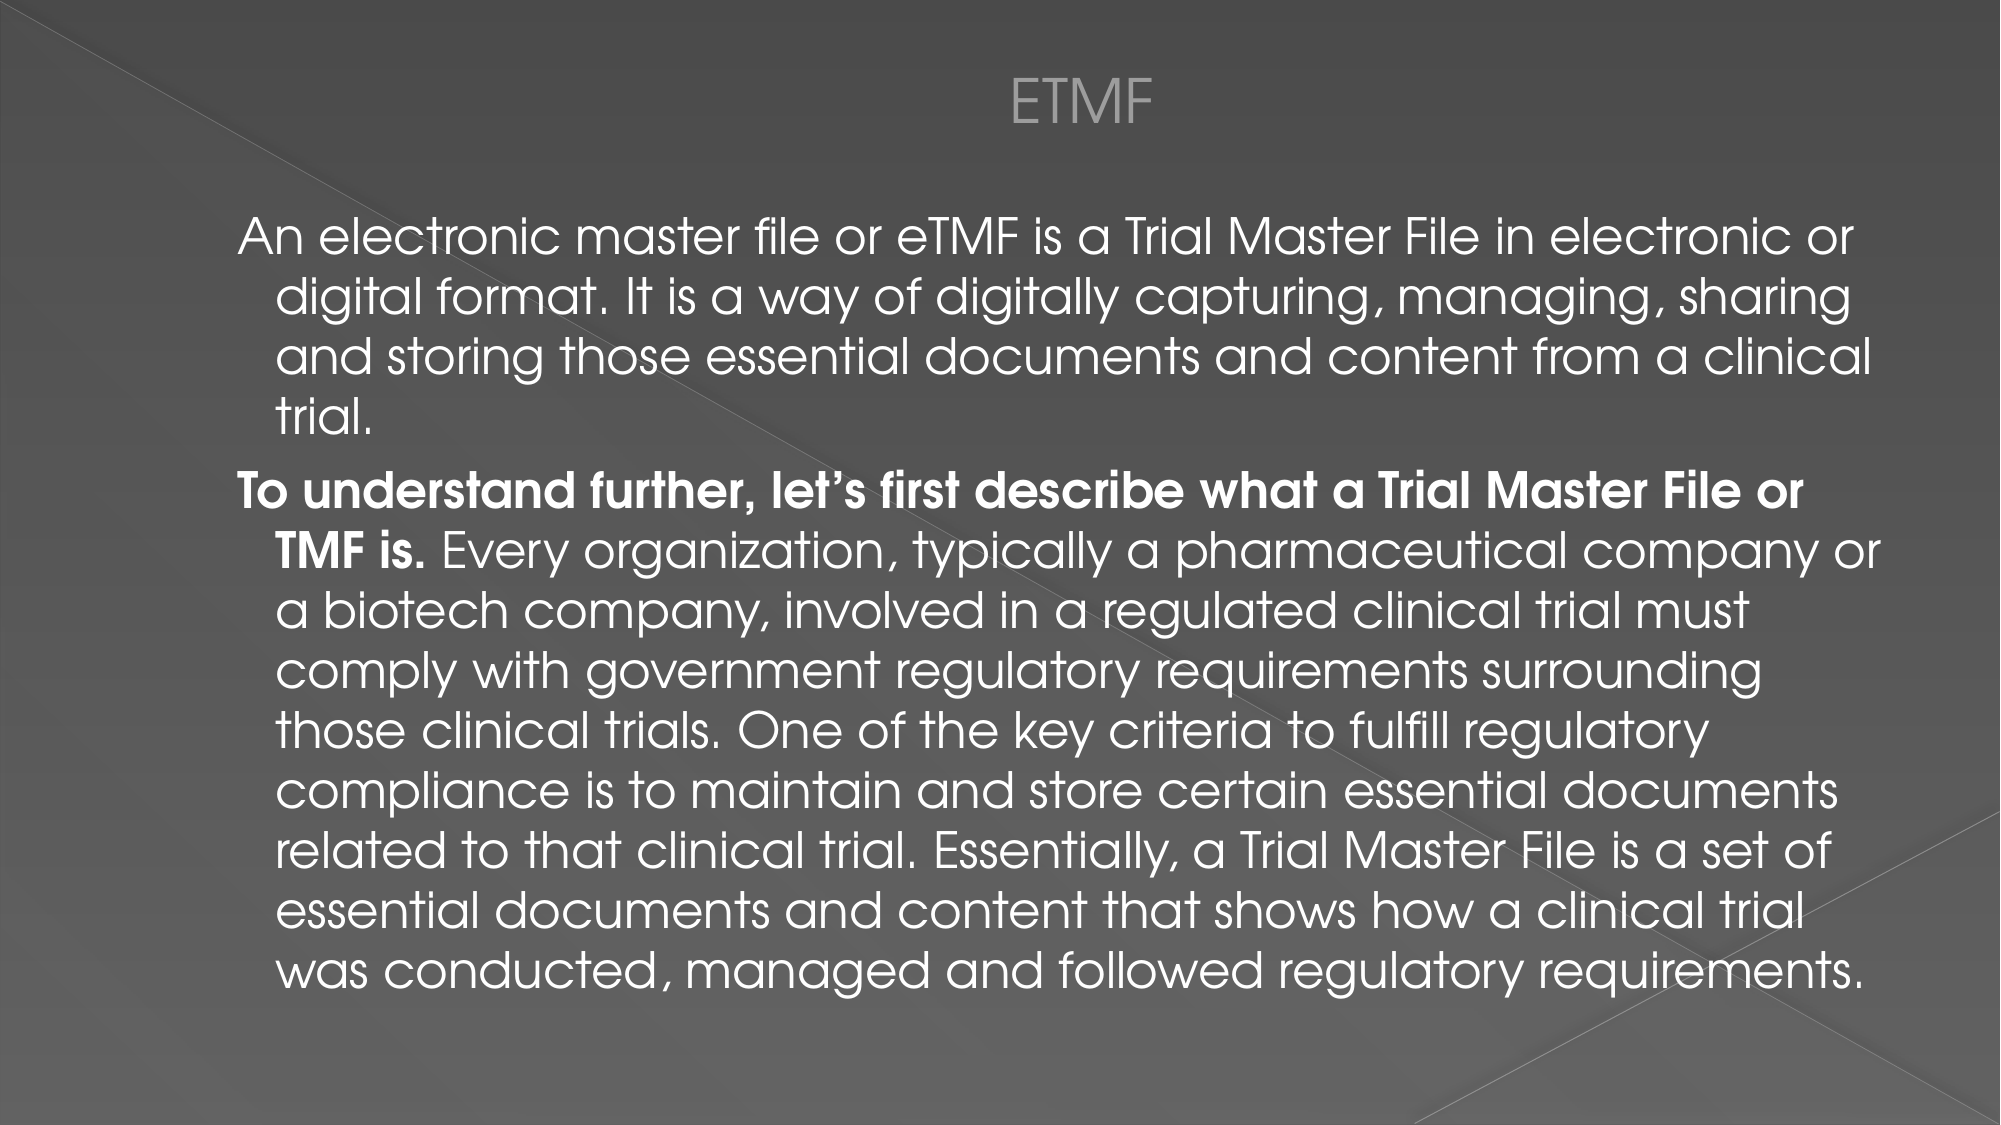

# ETMF
An electronic master file or eTMF is a Trial Master File in electronic or digital format. It is a way of digitally capturing, managing, sharing and storing those essential documents and content from a clinical trial.
To understand further, let’s first describe what a Trial Master File or TMF is. Every organization, typically a pharmaceutical company or a biotech company, involved in a regulated clinical trial must comply with government regulatory requirements surrounding those clinical trials. One of the key criteria to fulfill regulatory compliance is to maintain and store certain essential documents related to that clinical trial. Essentially, a Trial Master File is a set of essential documents and content that shows how a clinical trial was conducted, managed and followed regulatory requirements.